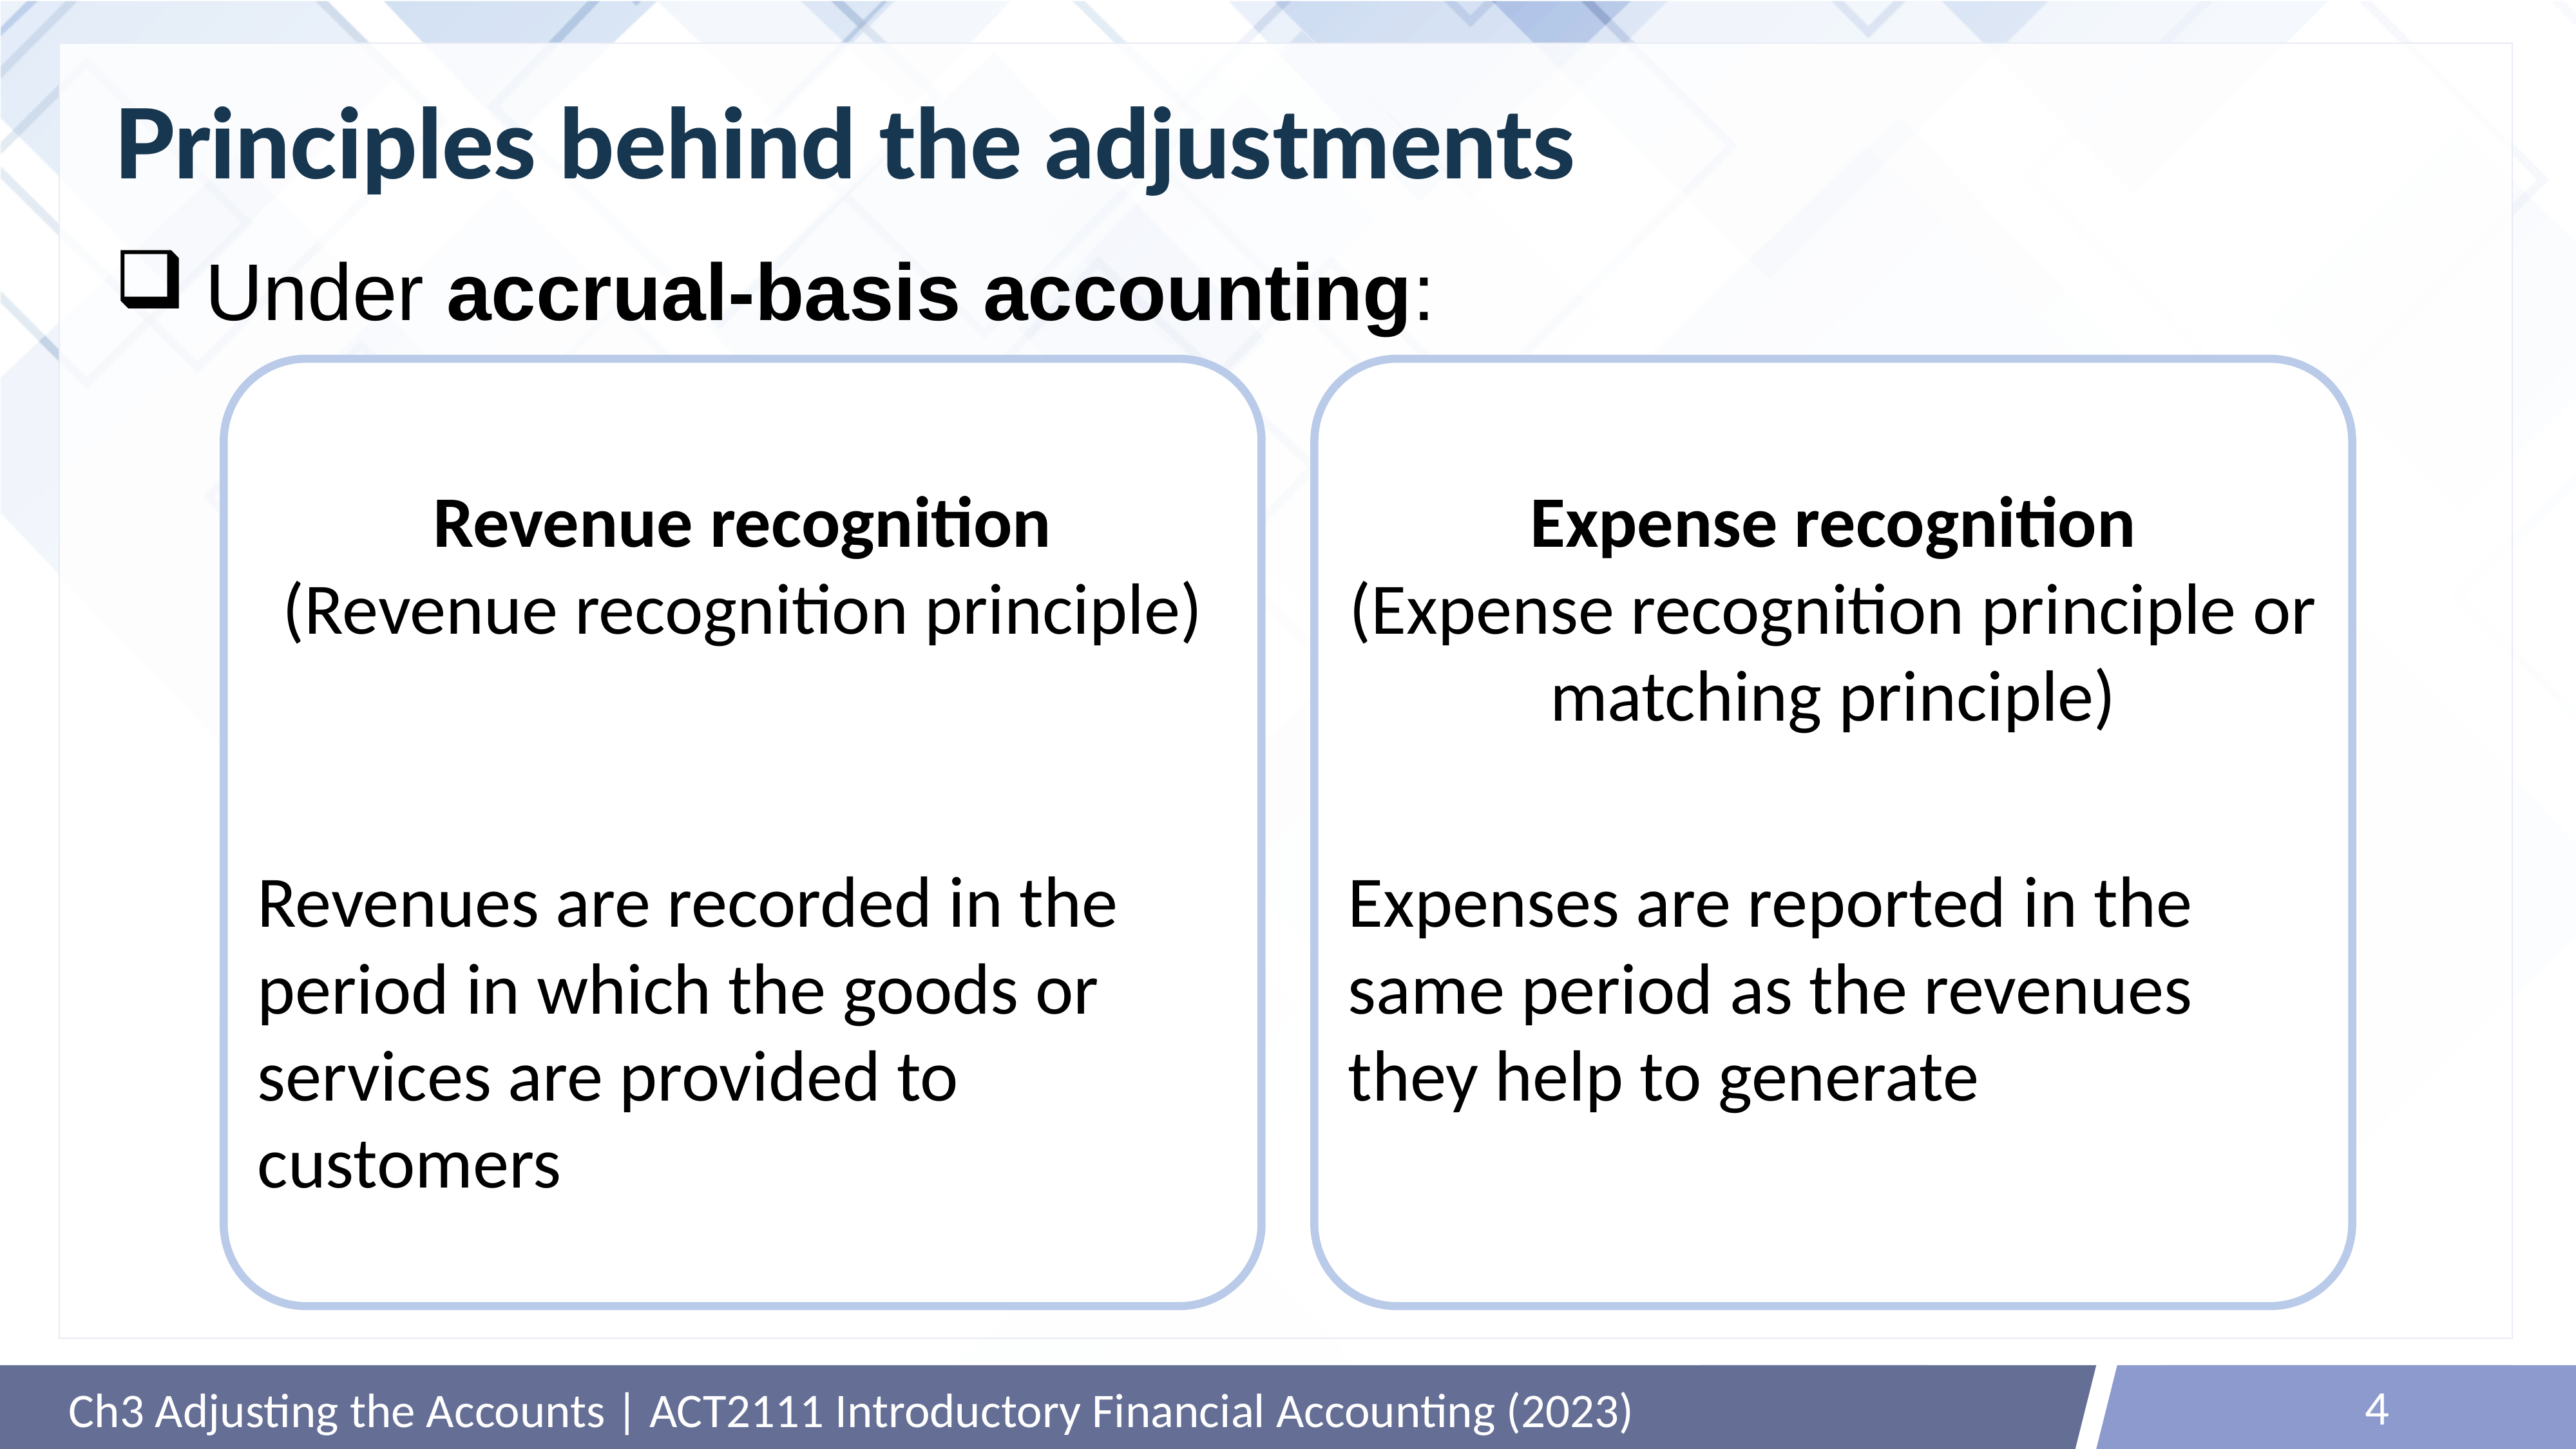

# Principles behind the adjustments
Under accrual-basis accounting:

Revenue recognition
(Revenue recognition principle)

Revenues are recorded in the period in which the goods or services are provided to customers

Expense recognition
(Expense recognition principle or matching principle)

Expenses are reported in the same period as the revenues they help to generate
4
Ch3 Adjusting the Accounts | ACT2111 Introductory Financial Accounting (2023)